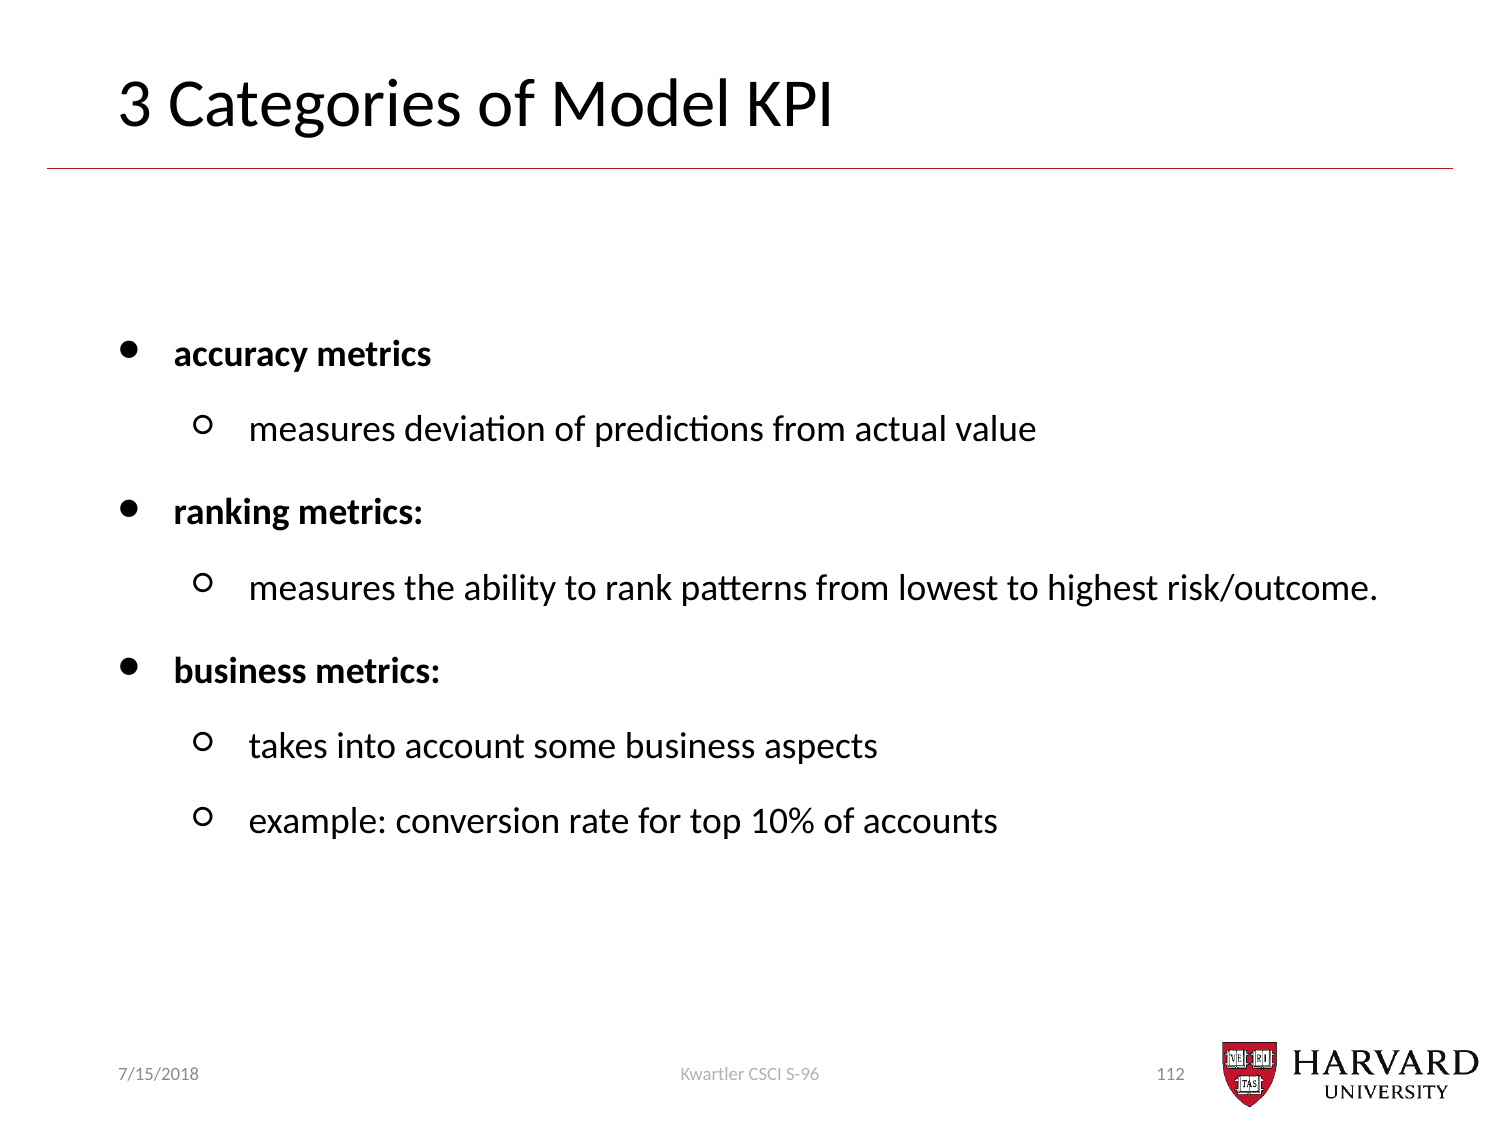

# 3 Categories of Model KPI
accuracy metrics
measures deviation of predictions from actual value
ranking metrics:
measures the ability to rank patterns from lowest to highest risk/outcome.
business metrics:
takes into account some business aspects
example: conversion rate for top 10% of accounts
7/15/2018
Kwartler CSCI S-96
112